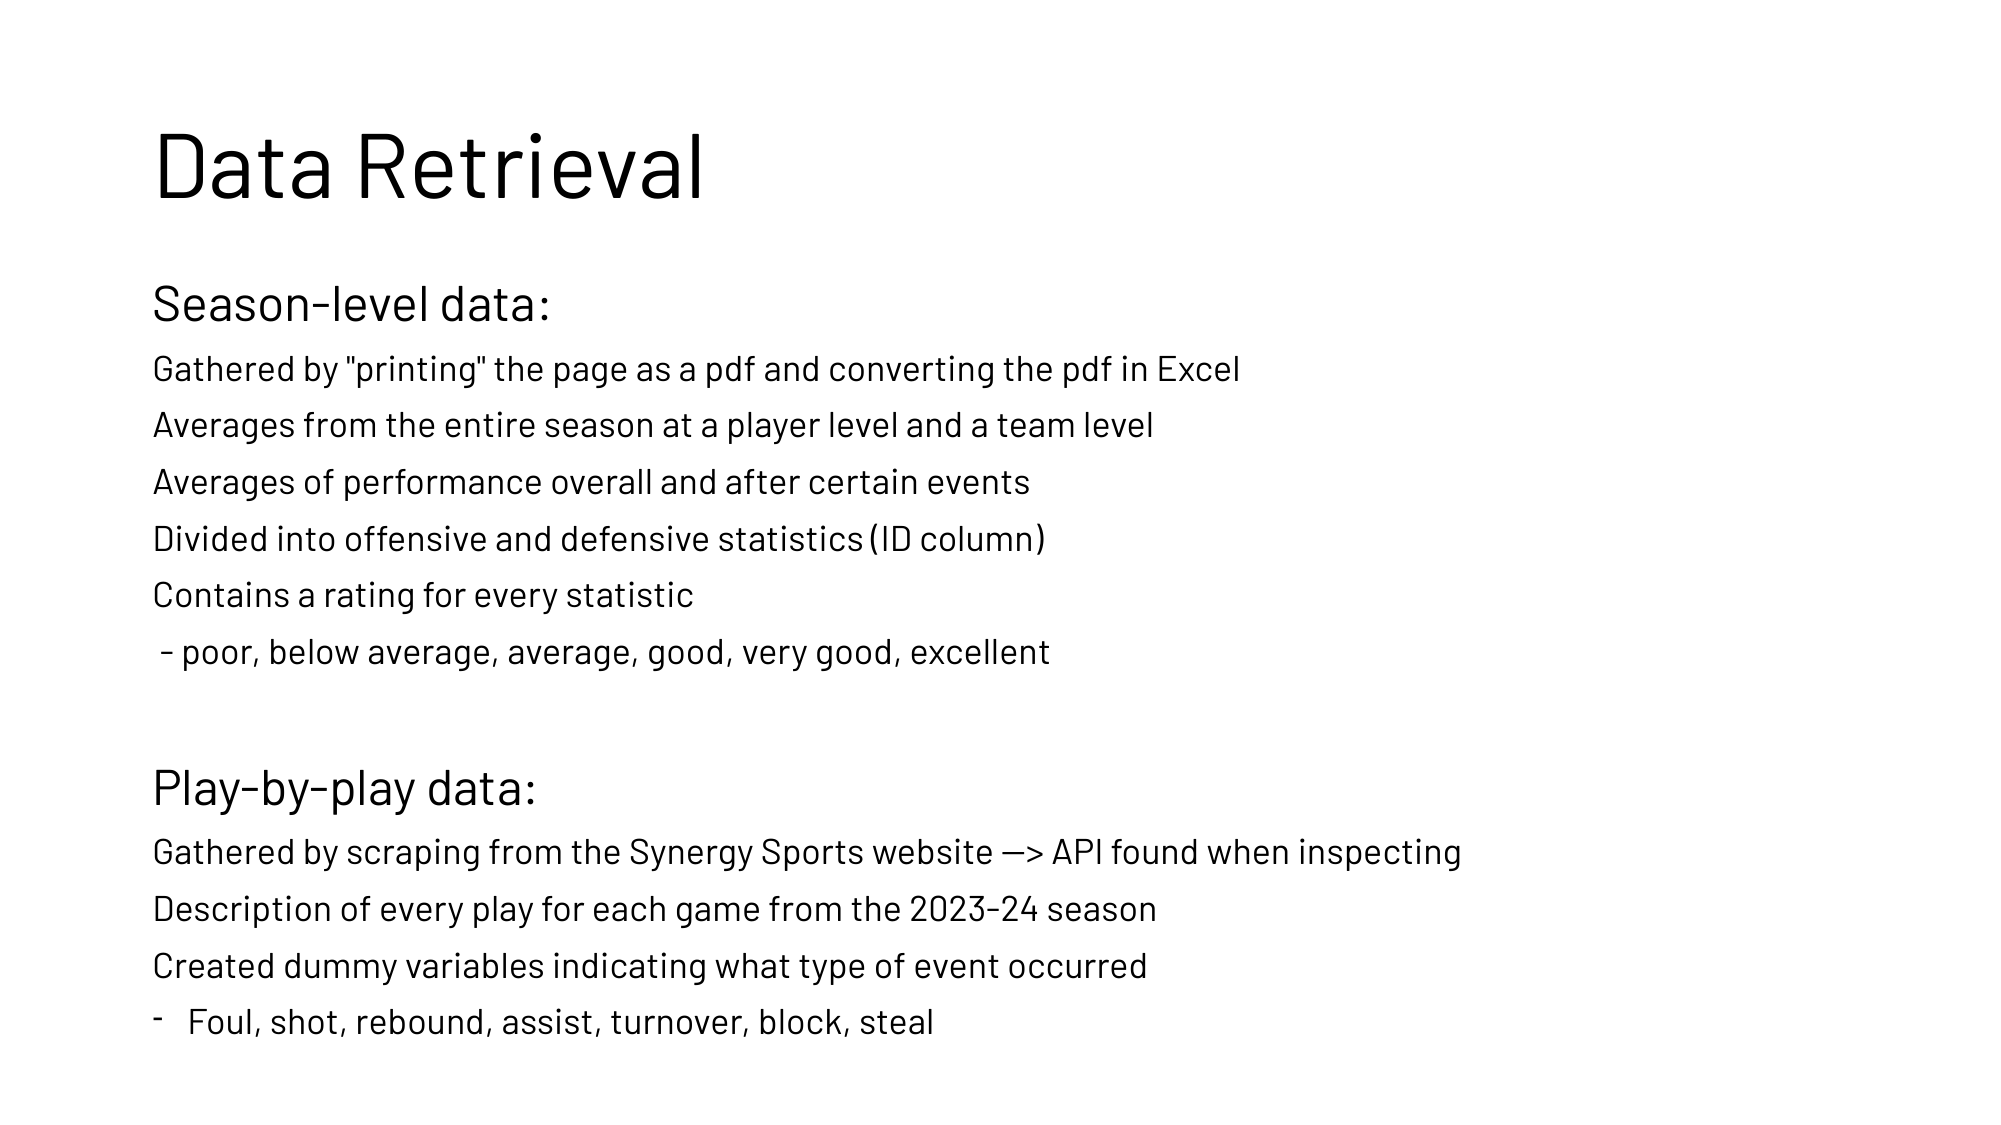

# Data Retrieval
Season-level data:
Gathered by "printing" the page as a pdf and converting the pdf in Excel
Averages from the entire season at a player level and a team level
Averages of performance overall and after certain events
Divided into offensive and defensive statistics (ID column)
Contains a rating for every statistic
 - poor, below average, average, good, very good, excellent

Play-by-play data:
Gathered by scraping from the Synergy Sports website --> API found when inspecting
Description of every play for each game from the 2023-24 season
Created dummy variables indicating what type of event occurred
Foul, shot, rebound, assist, turnover, block, steal